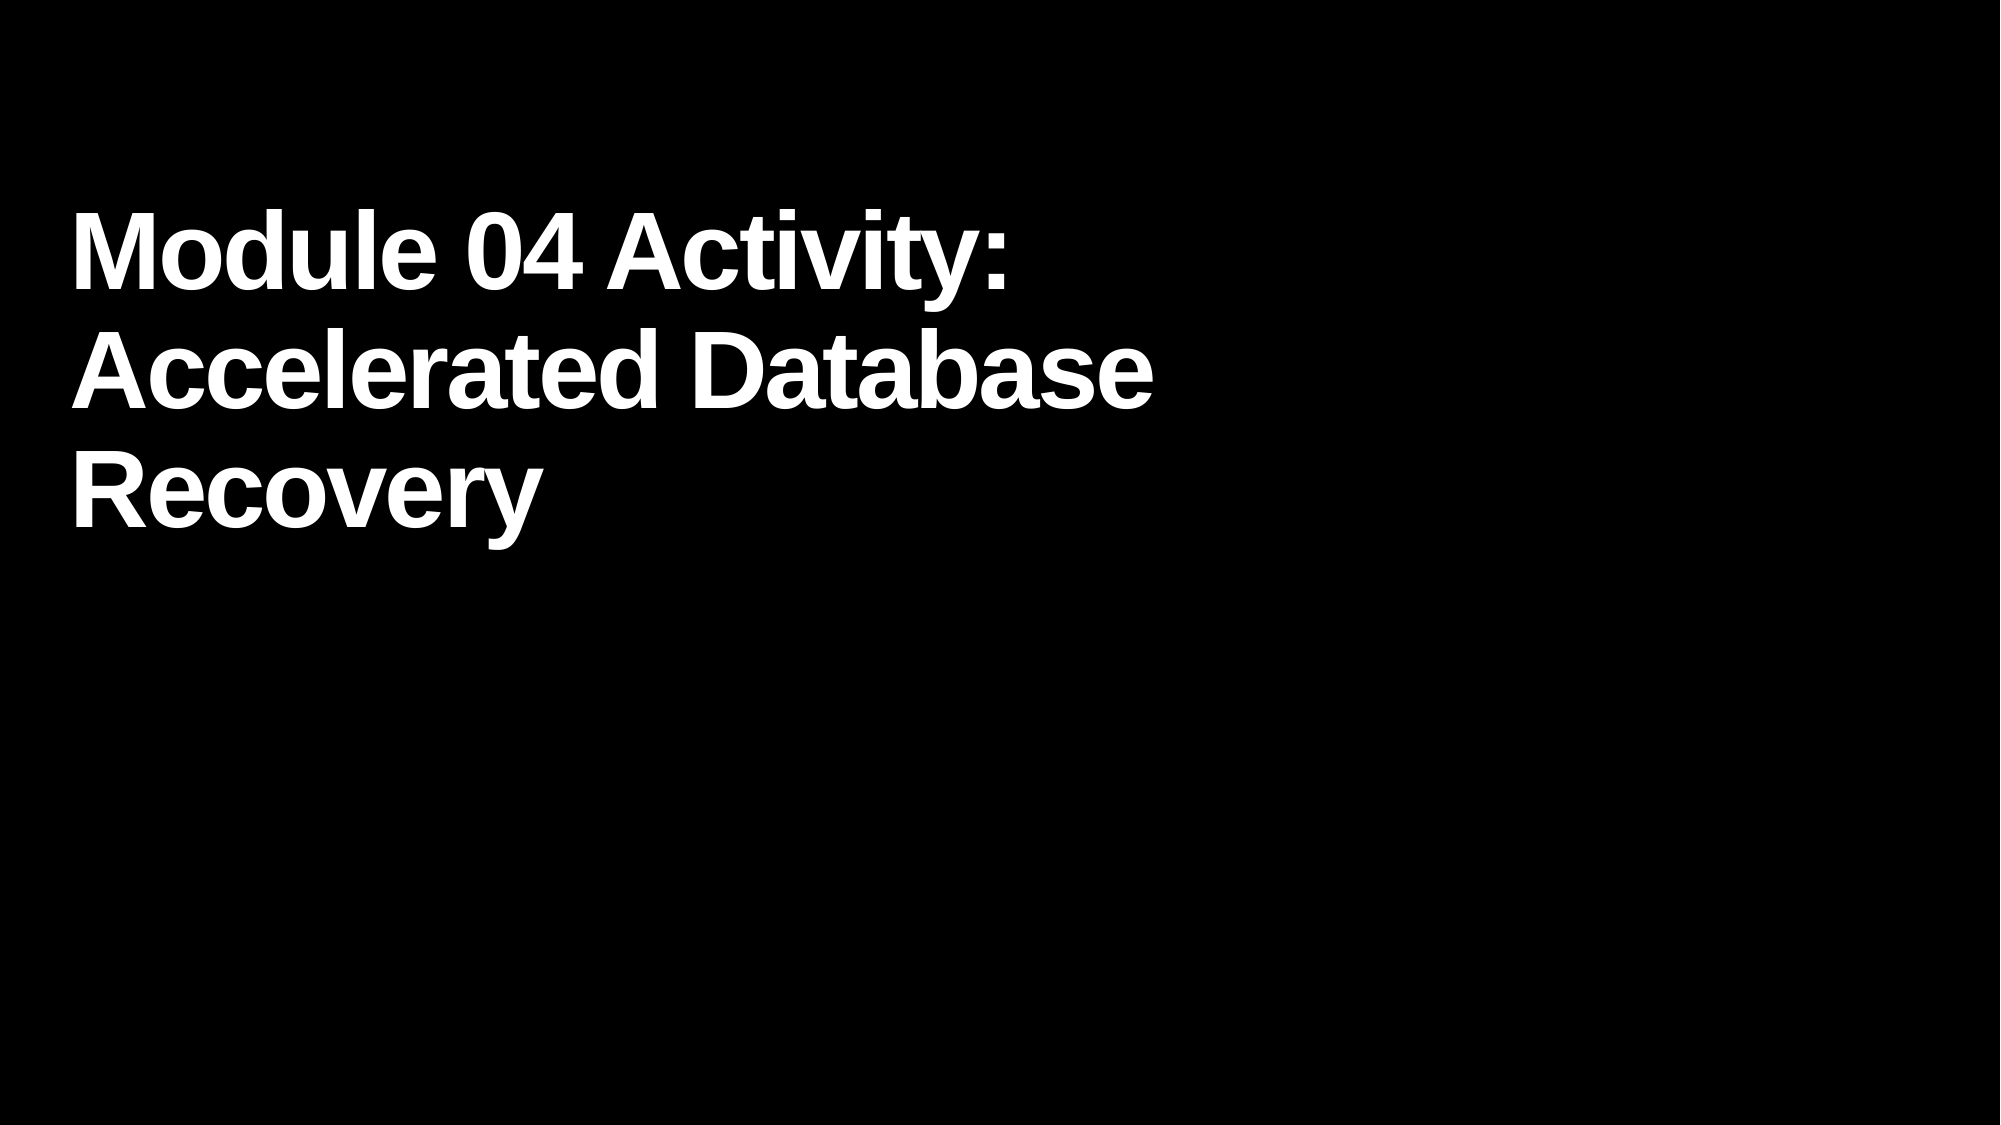

# Module 04 Activity: Accelerated Database Recovery